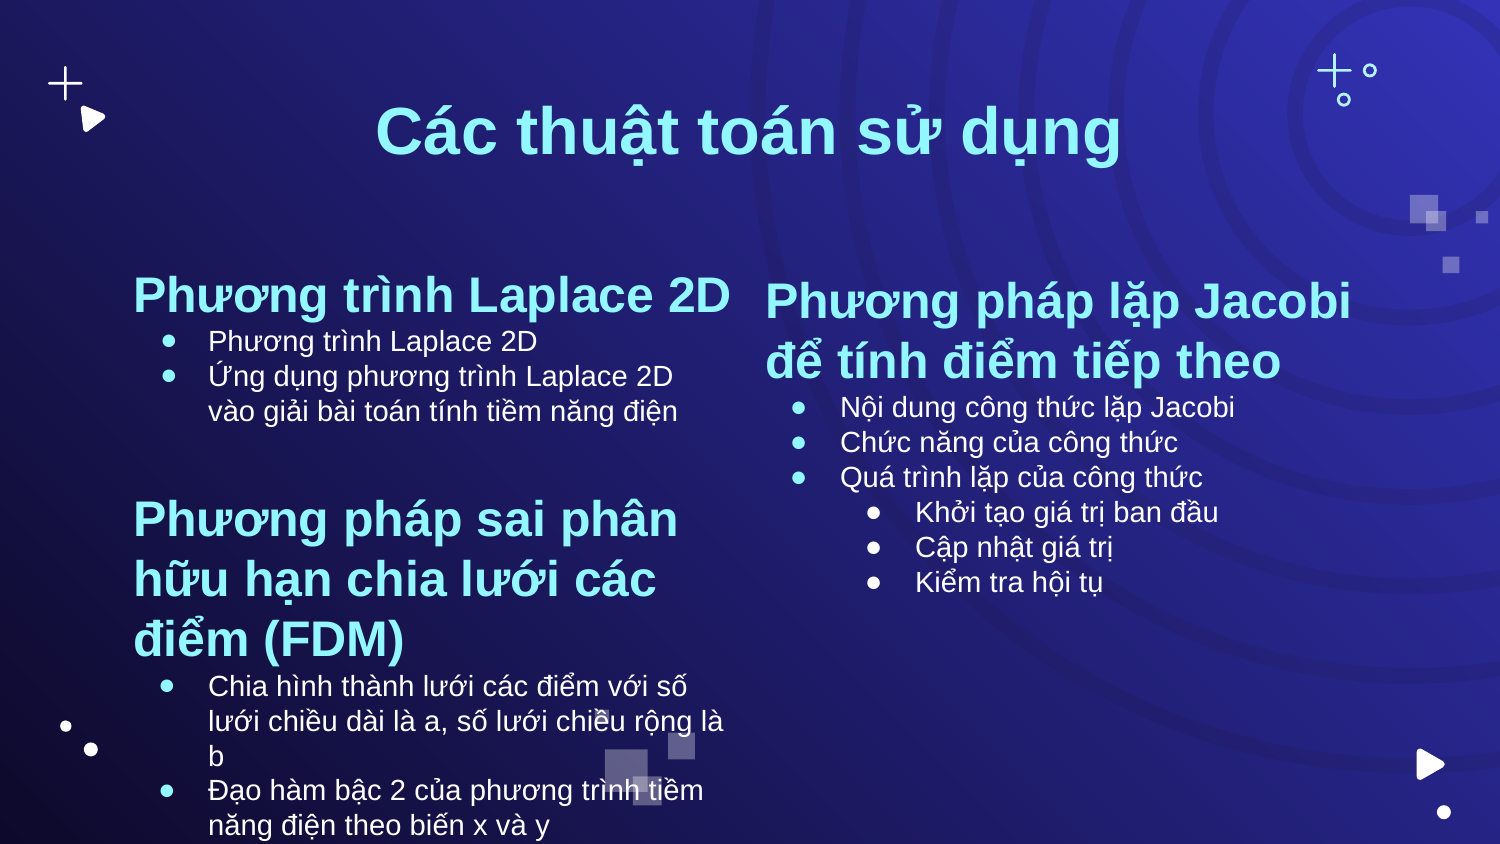

# Các thuật toán sử dụng

Phương trình Laplace 2D
Phương trình Laplace 2D
Ứng dụng phương trình Laplace 2D vào giải bài toán tính tiềm năng điện

Phương pháp sai phân hữu hạn chia lưới các điểm (FDM)
Chia hình thành lưới các điểm với số lưới chiều dài là a, số lưới chiều rộng là b
Đạo hàm bậc 2 của phương trình tiềm năng điện theo biến x và y
Phương pháp lặp Jacobi để tính điểm tiếp theo
Nội dung công thức lặp Jacobi
Chức năng của công thức
Quá trình lặp của công thức
Khởi tạo giá trị ban đầu
Cập nhật giá trị
Kiểm tra hội tụ